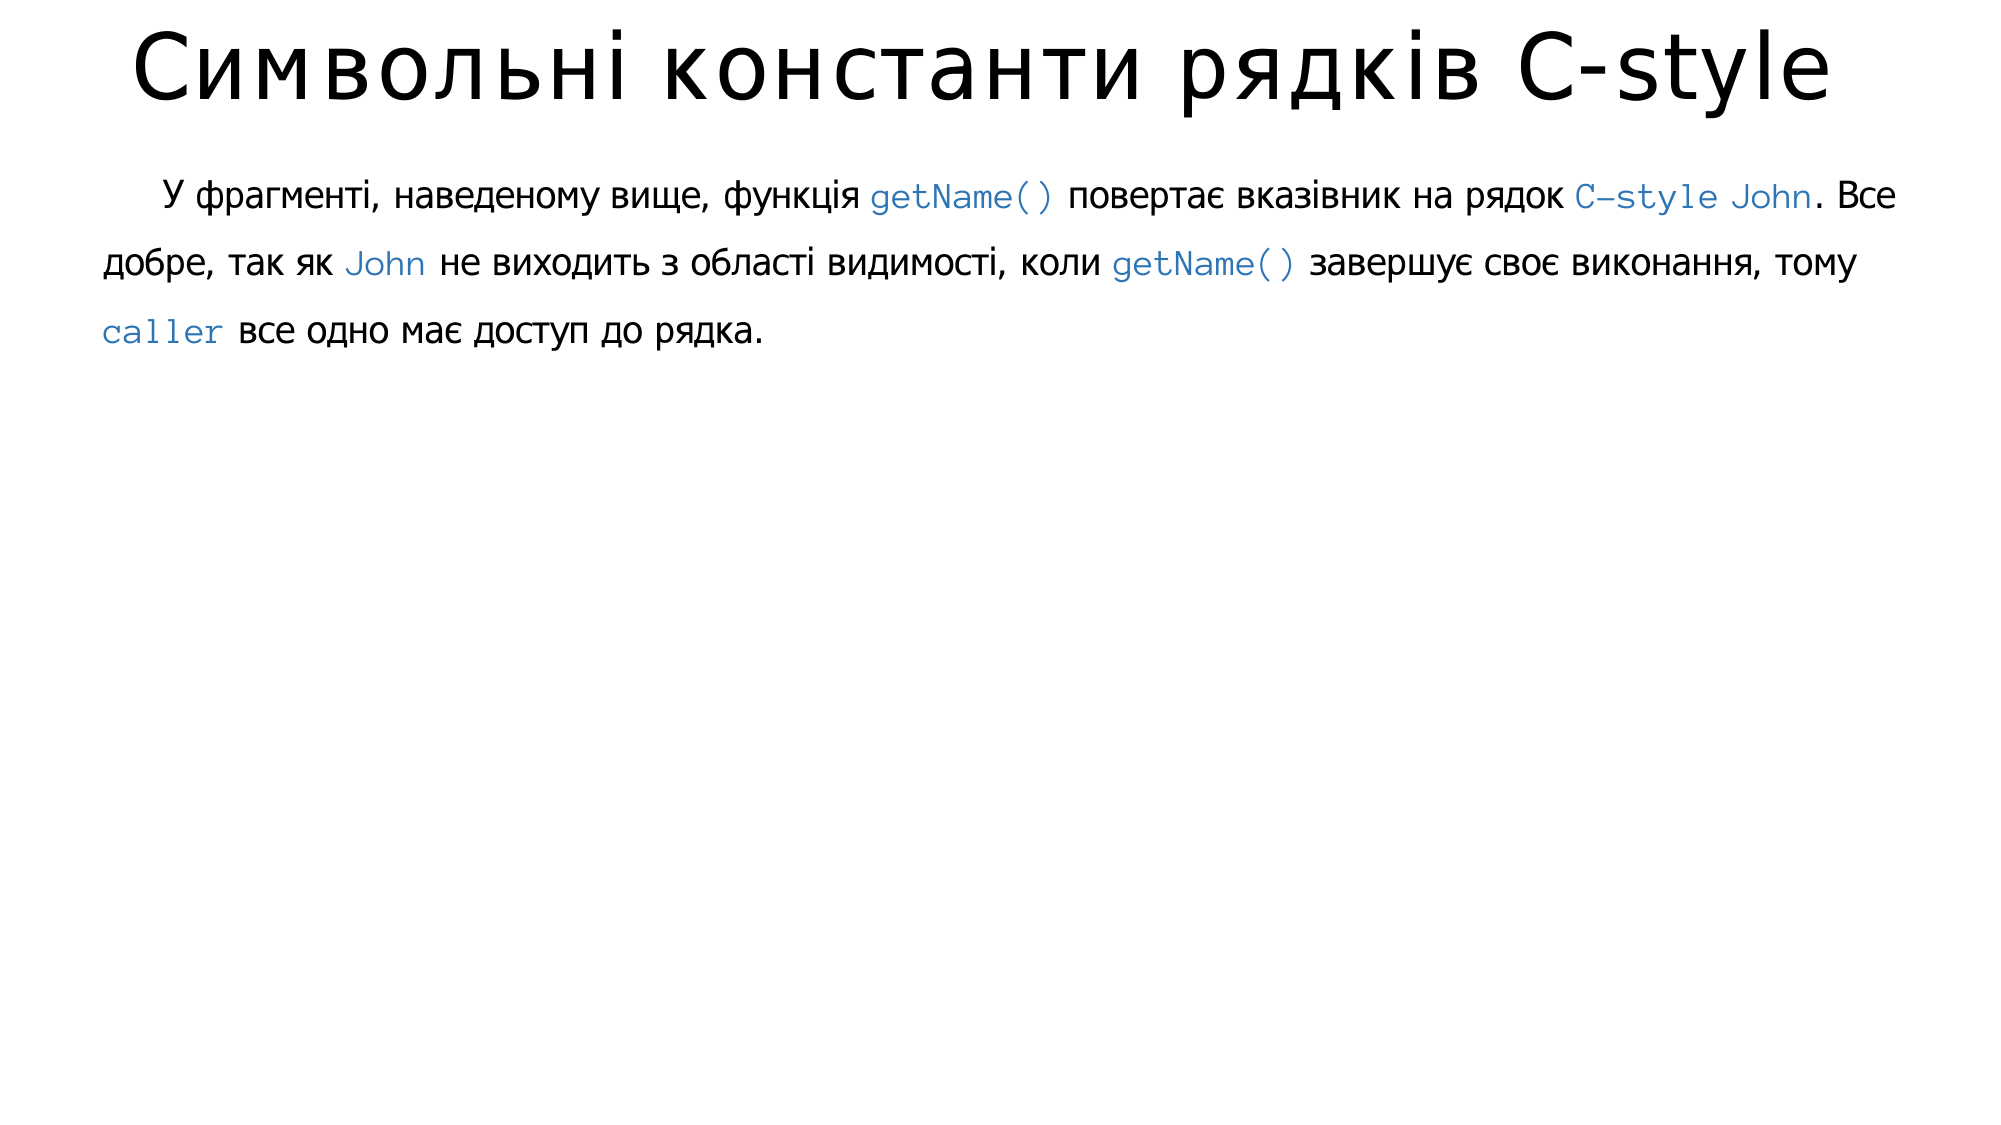

# Символьні константи рядків C-style
У фрагменті, наведеному вище, функція getName() повертає вказівник на рядок C-style John. Все добре, так як John не виходить з області видимості, коли getName() завершує своє виконання, тому caller все одно має доступ до рядка.